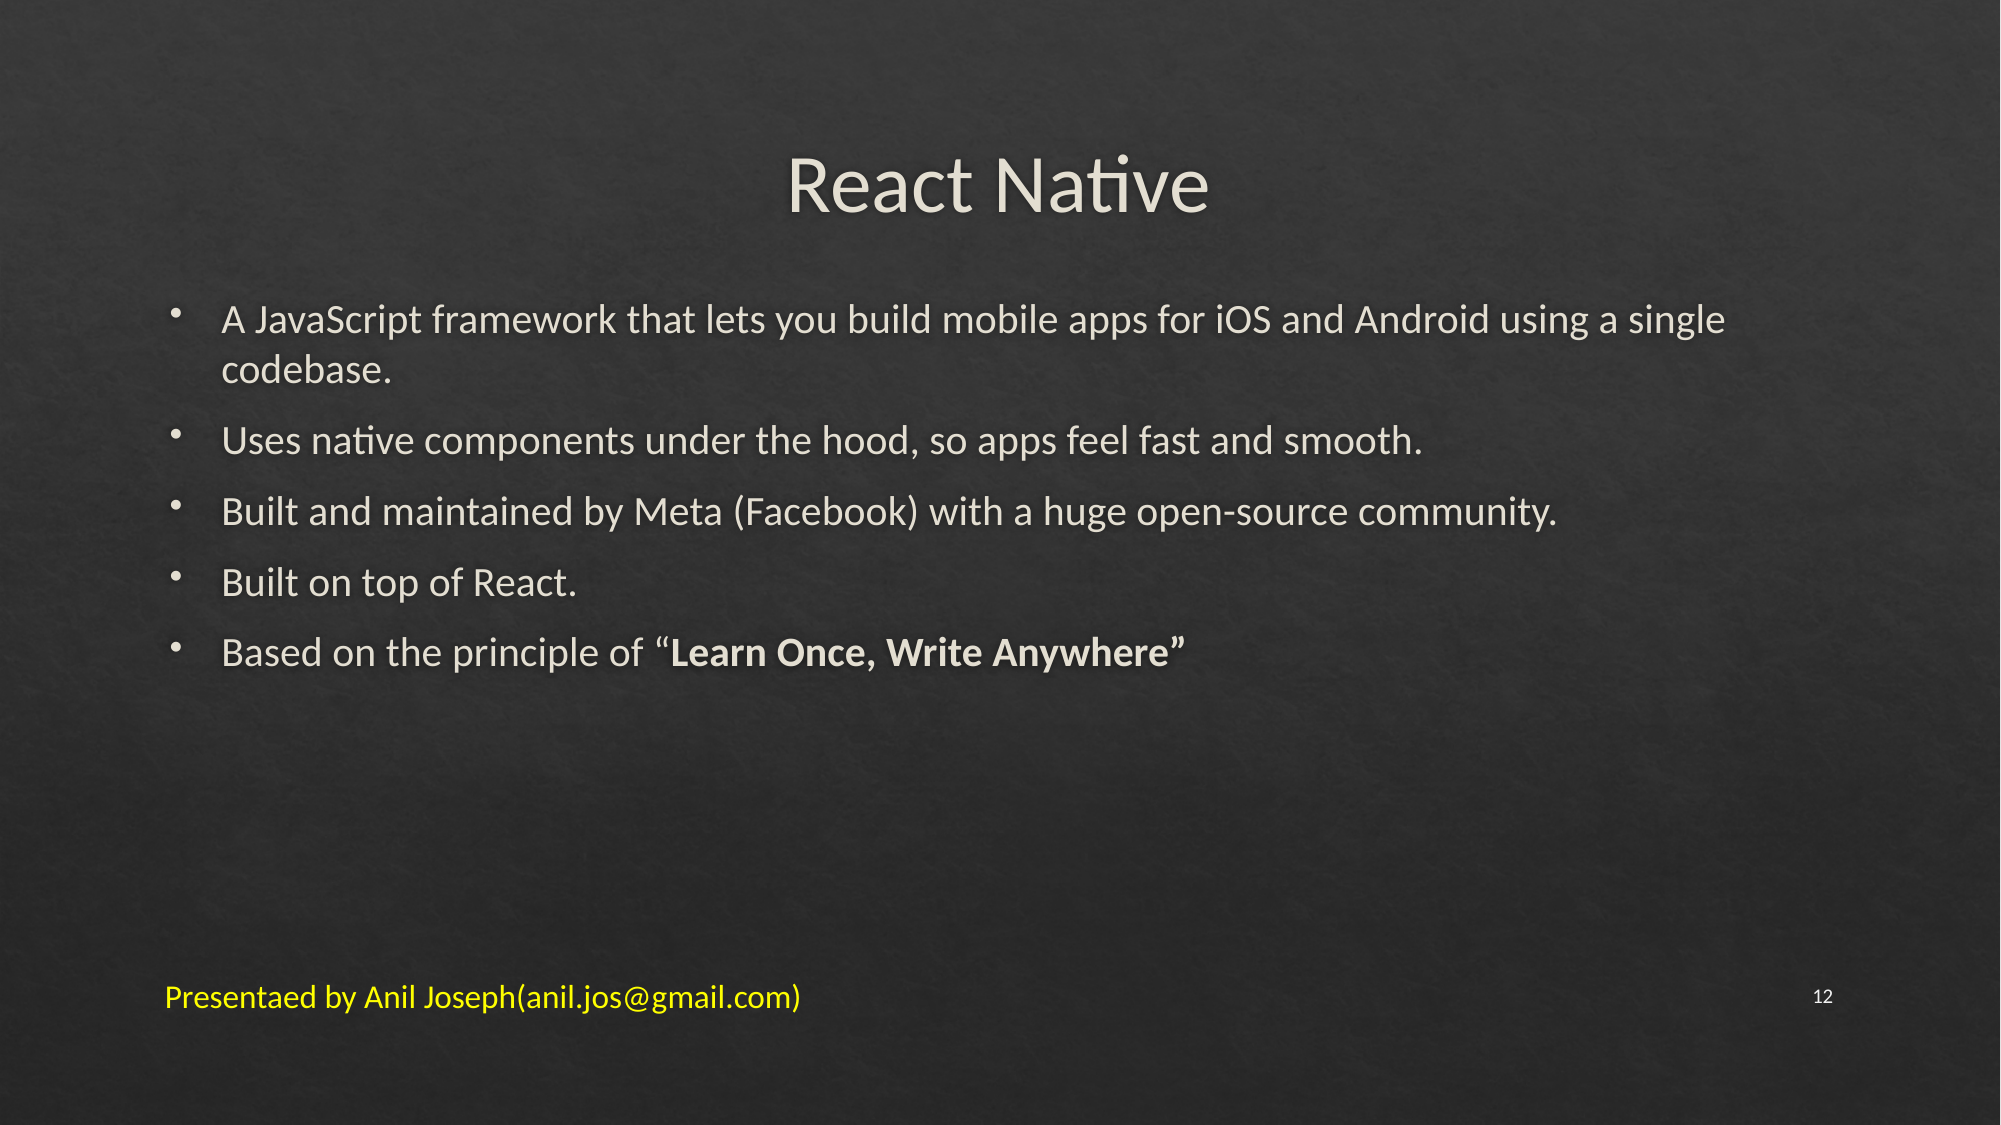

# React Native
A JavaScript framework that lets you build mobile apps for iOS and Android using a single codebase.
Uses native components under the hood, so apps feel fast and smooth.
Built and maintained by Meta (Facebook) with a huge open-source community.
Built on top of React.
Based on the principle of “Learn Once, Write Anywhere”

Presentaed by Anil Joseph(anil.jos@gmail.com)
12